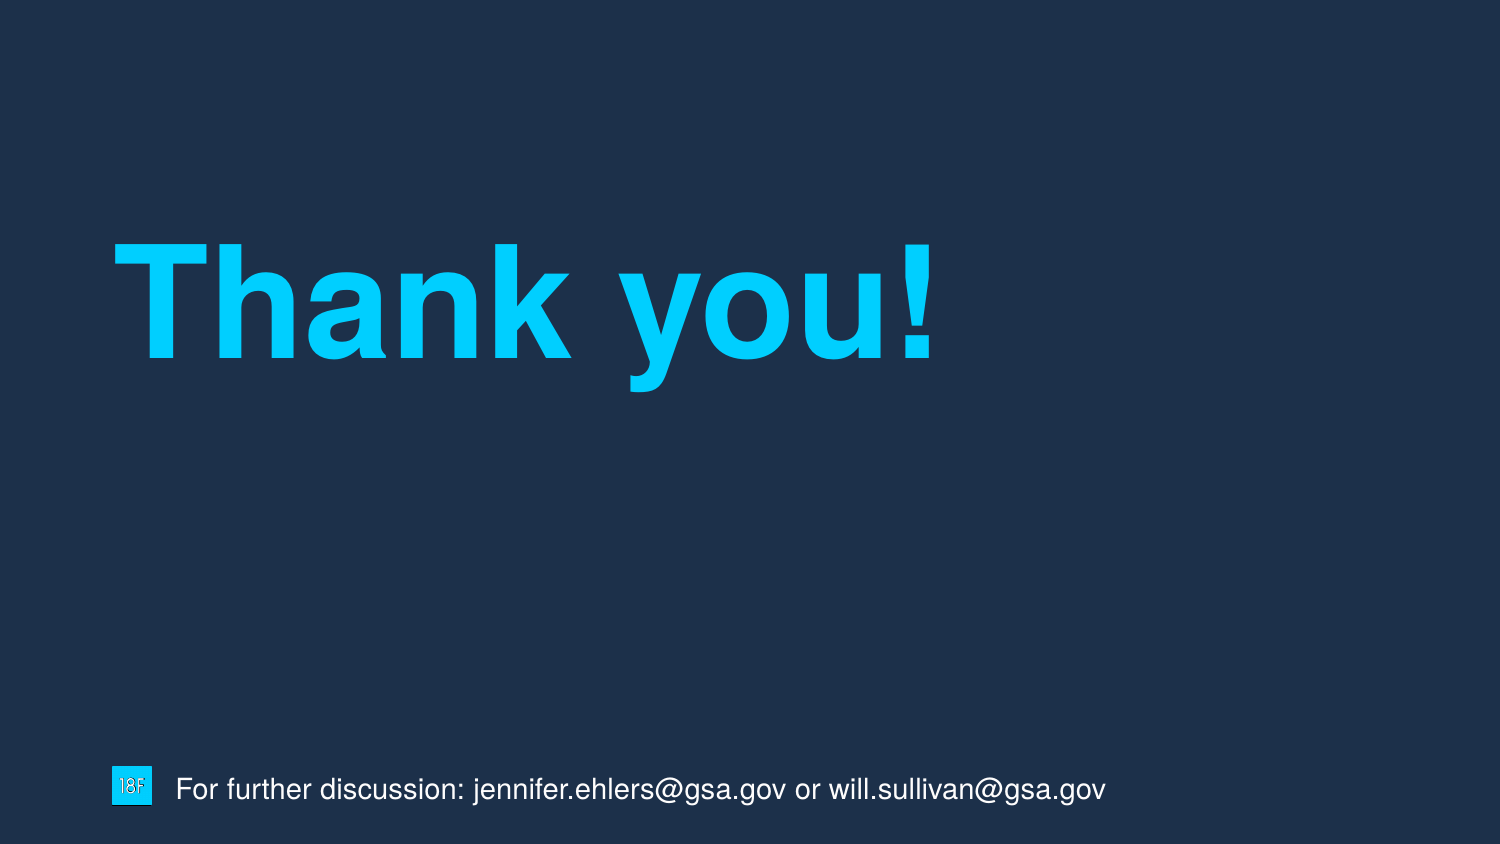

Thank you!
For further discussion: jennifer.ehlers@gsa.gov or will.sullivan@gsa.gov